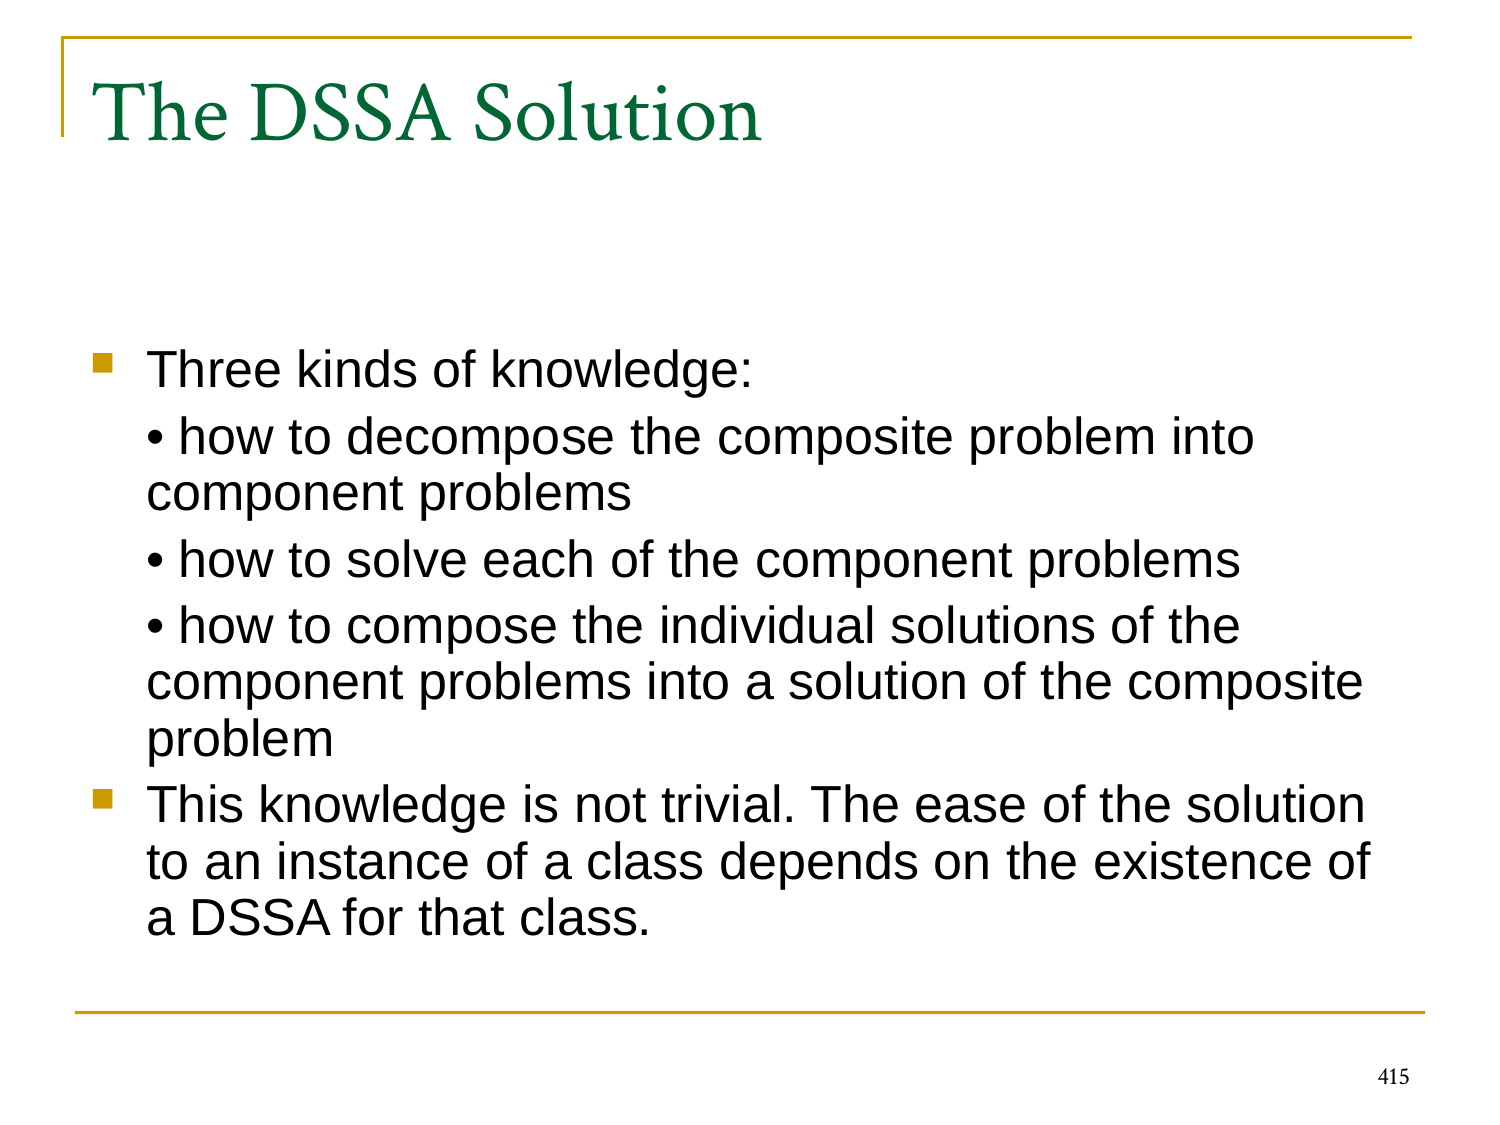

# The DSSA Solution

Three kinds of knowledge:
	• how to decompose the composite problem into component problems
	• how to solve each of the component problems
	• how to compose the individual solutions of the component problems into a solution of the composite problem
This knowledge is not trivial. The ease of the solution to an instance of a class depends on the existence of a DSSA for that class.
415